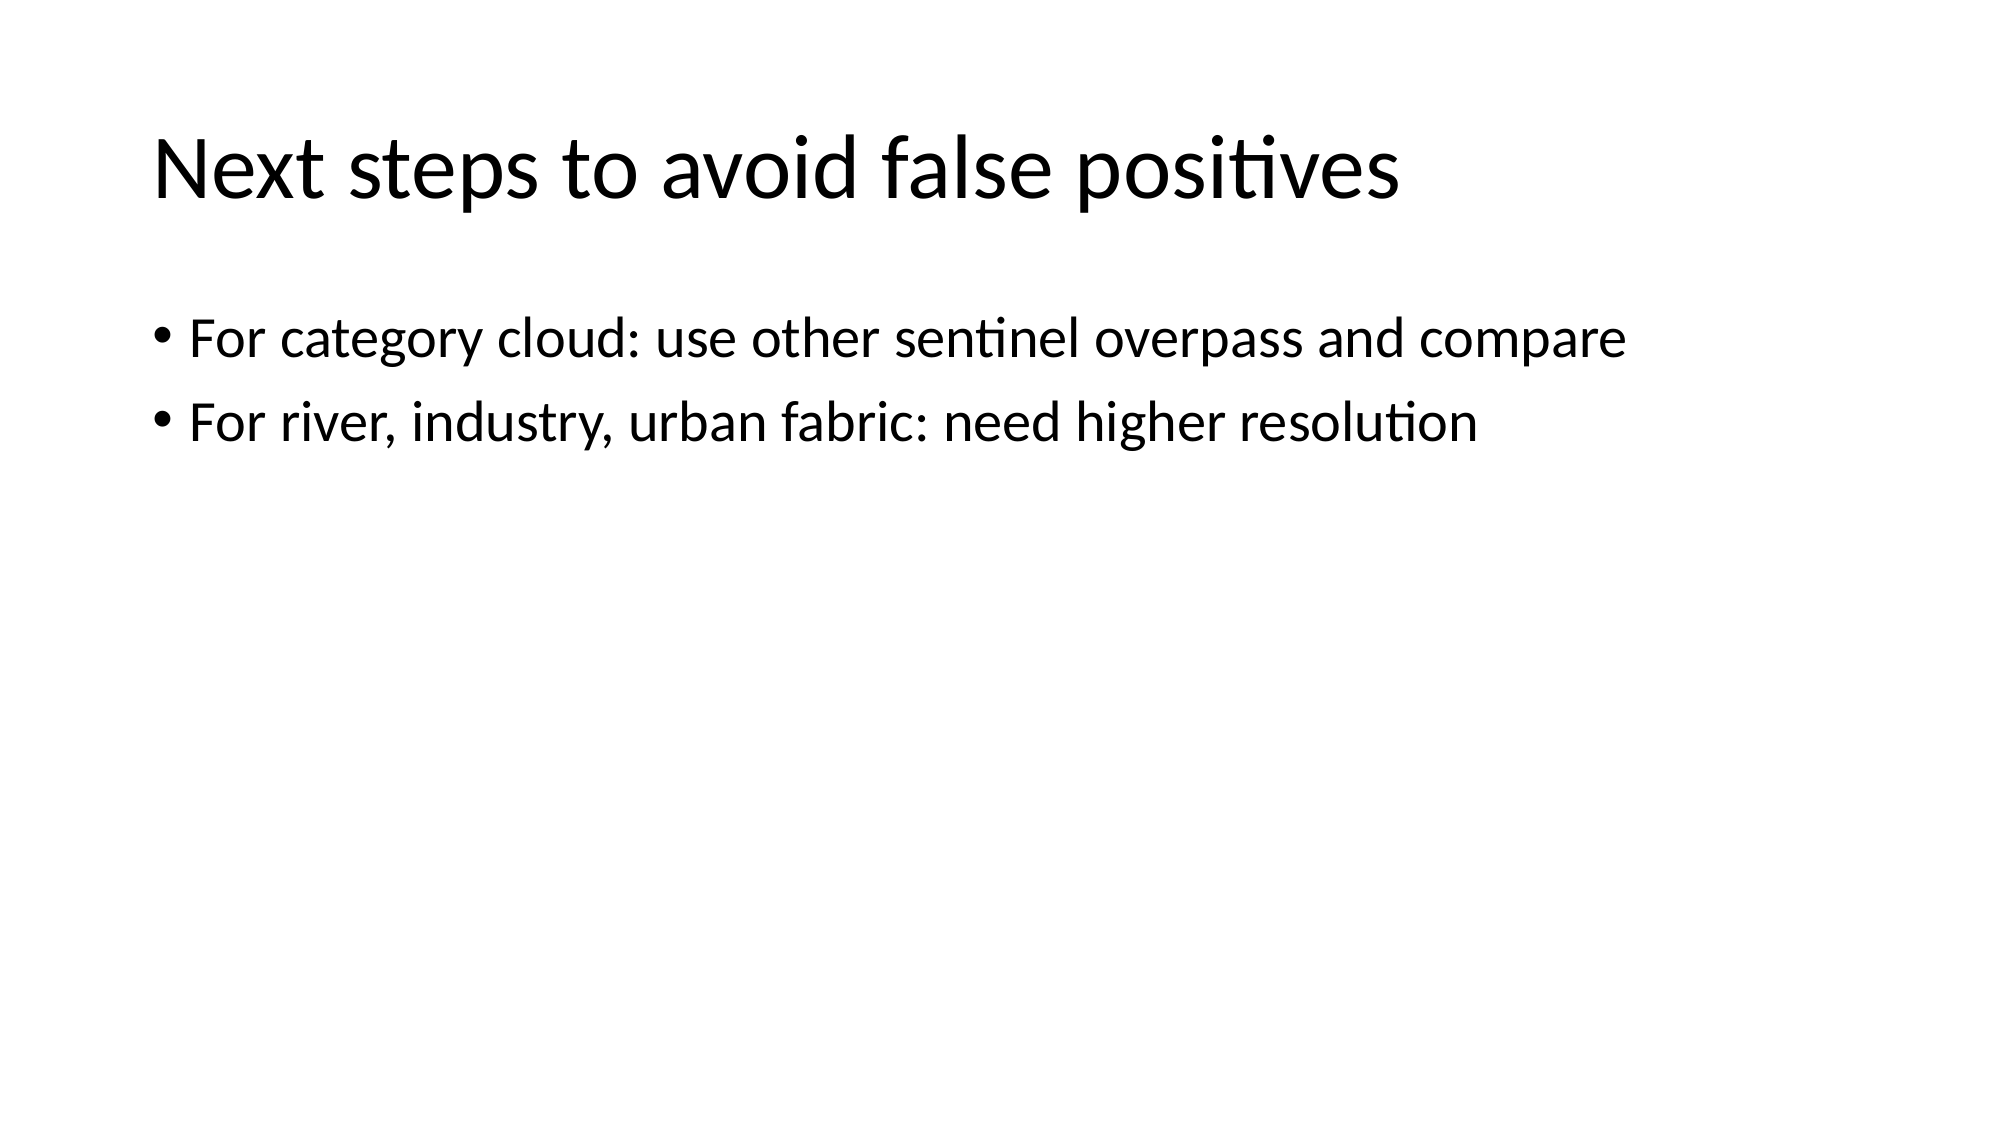

# Next steps to avoid false positives
For category cloud: use other sentinel overpass and compare
For river, industry, urban fabric: need higher resolution